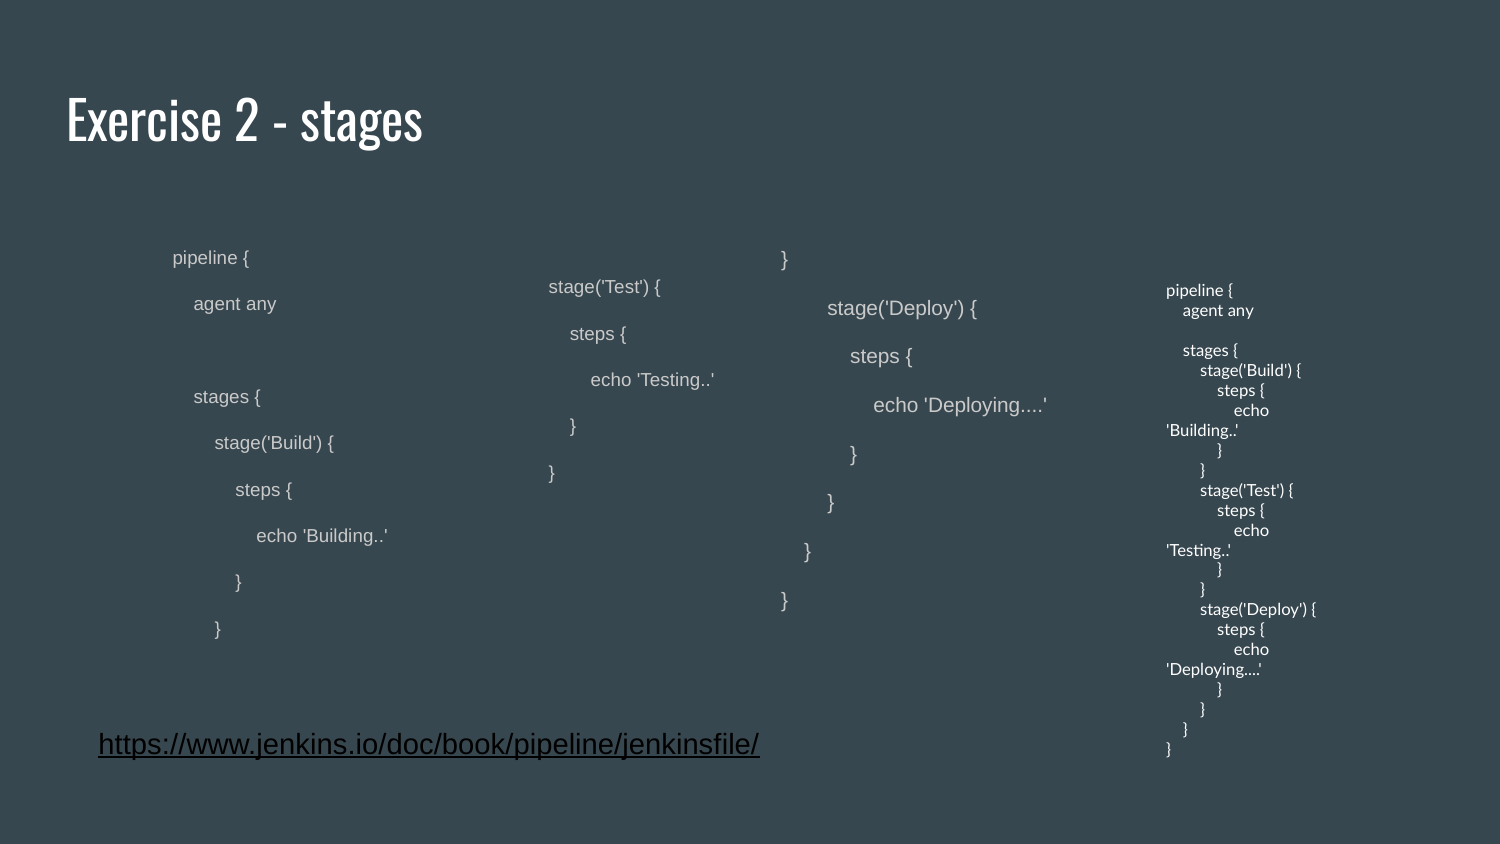

# Exercise 2 - stages

        stage('Test') {
            steps {
                echo 'Testing..'
            }
        }

pipeline {
    agent any

    stages {
        stage('Build') {
            steps {
                echo 'Building..'
            }
        }

}
        stage('Deploy') {
            steps {
                echo 'Deploying....'
            }
        }
    }
}

pipeline {
    agent any

    stages {
        stage('Build') {
            steps {
                echo 'Building..'
            }
        }
        stage('Test') {
            steps {
                echo 'Testing..'
            }
        }
        stage('Deploy') {
            steps {
                echo 'Deploying....'
            }
        }
    }
}
https://www.jenkins.io/doc/book/pipeline/jenkinsfile/